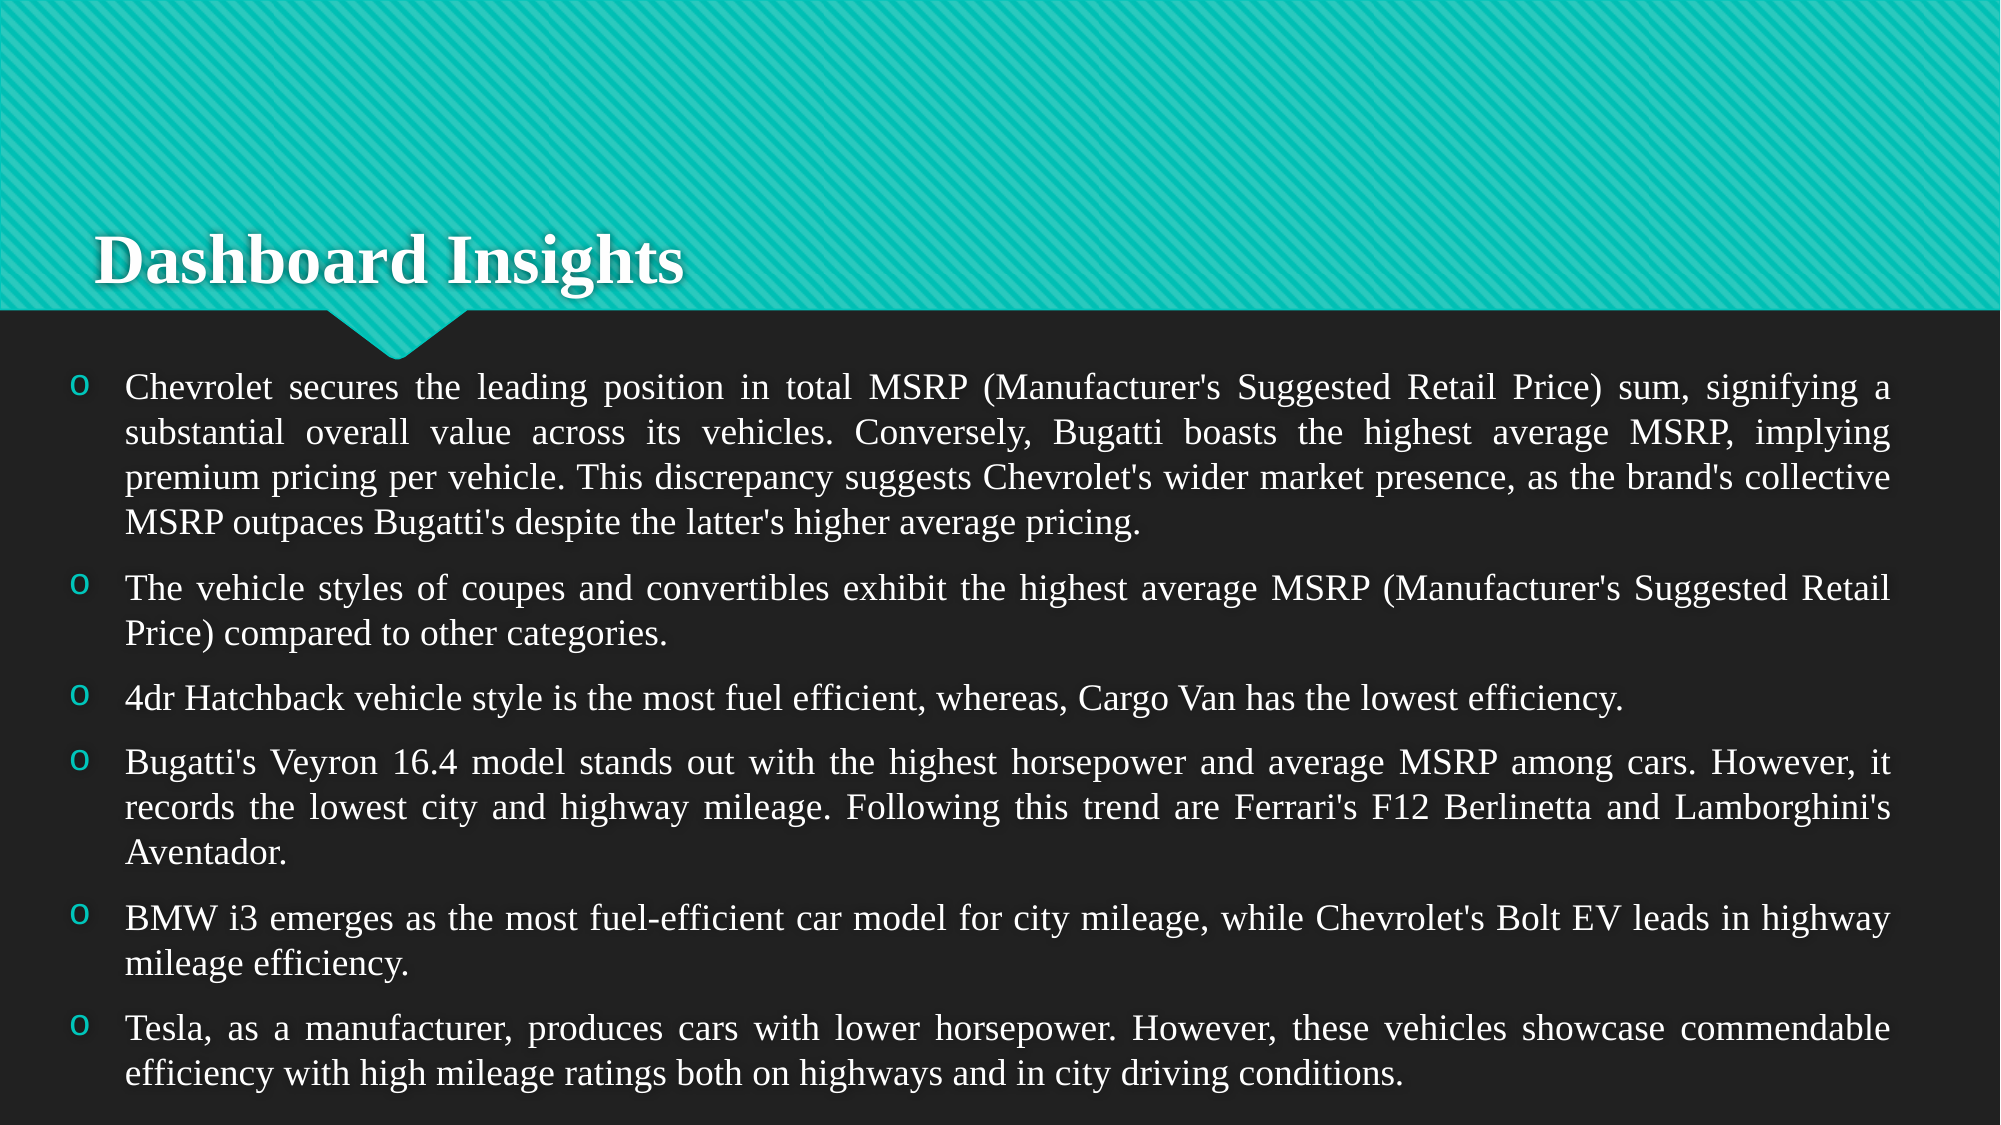

# Dashboard Insights
Chevrolet secures the leading position in total MSRP (Manufacturer's Suggested Retail Price) sum, signifying a substantial overall value across its vehicles. Conversely, Bugatti boasts the highest average MSRP, implying premium pricing per vehicle. This discrepancy suggests Chevrolet's wider market presence, as the brand's collective MSRP outpaces Bugatti's despite the latter's higher average pricing.
The vehicle styles of coupes and convertibles exhibit the highest average MSRP (Manufacturer's Suggested Retail Price) compared to other categories.
4dr Hatchback vehicle style is the most fuel efficient, whereas, Cargo Van has the lowest efficiency.
Bugatti's Veyron 16.4 model stands out with the highest horsepower and average MSRP among cars. However, it records the lowest city and highway mileage. Following this trend are Ferrari's F12 Berlinetta and Lamborghini's Aventador.
BMW i3 emerges as the most fuel-efficient car model for city mileage, while Chevrolet's Bolt EV leads in highway mileage efficiency.
Tesla, as a manufacturer, produces cars with lower horsepower. However, these vehicles showcase commendable efficiency with high mileage ratings both on highways and in city driving conditions.